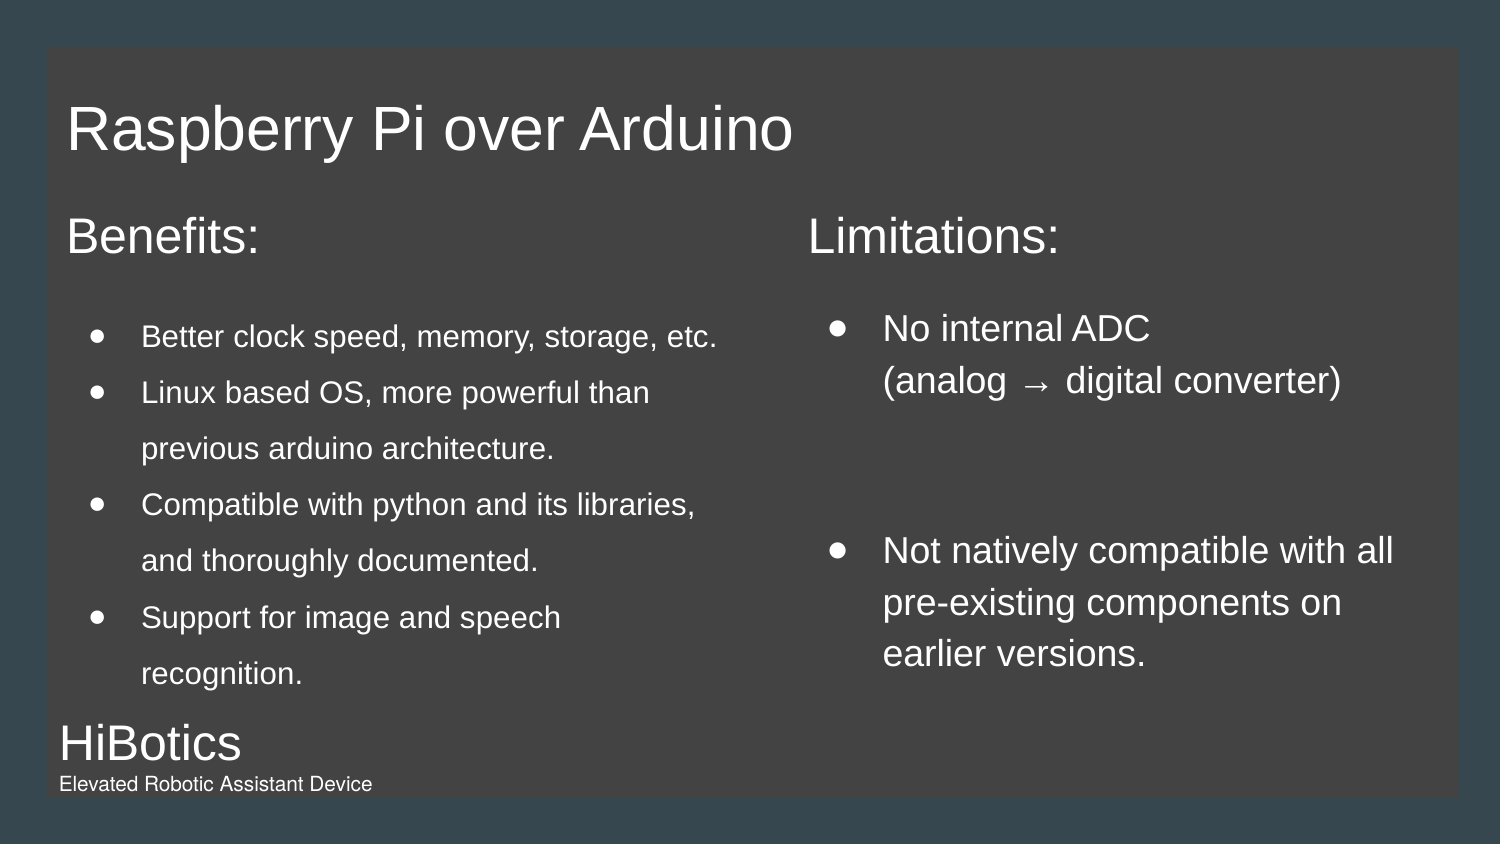

# Raspberry Pi over Arduino
Benefits:
Better clock speed, memory, storage, etc.
Linux based OS, more powerful than previous arduino architecture.
Compatible with python and its libraries, and thoroughly documented.
Support for image and speech recognition.

Limitations:
No internal ADC                      (analog → digital converter)

Not natively compatible with all pre-existing components on earlier versions.